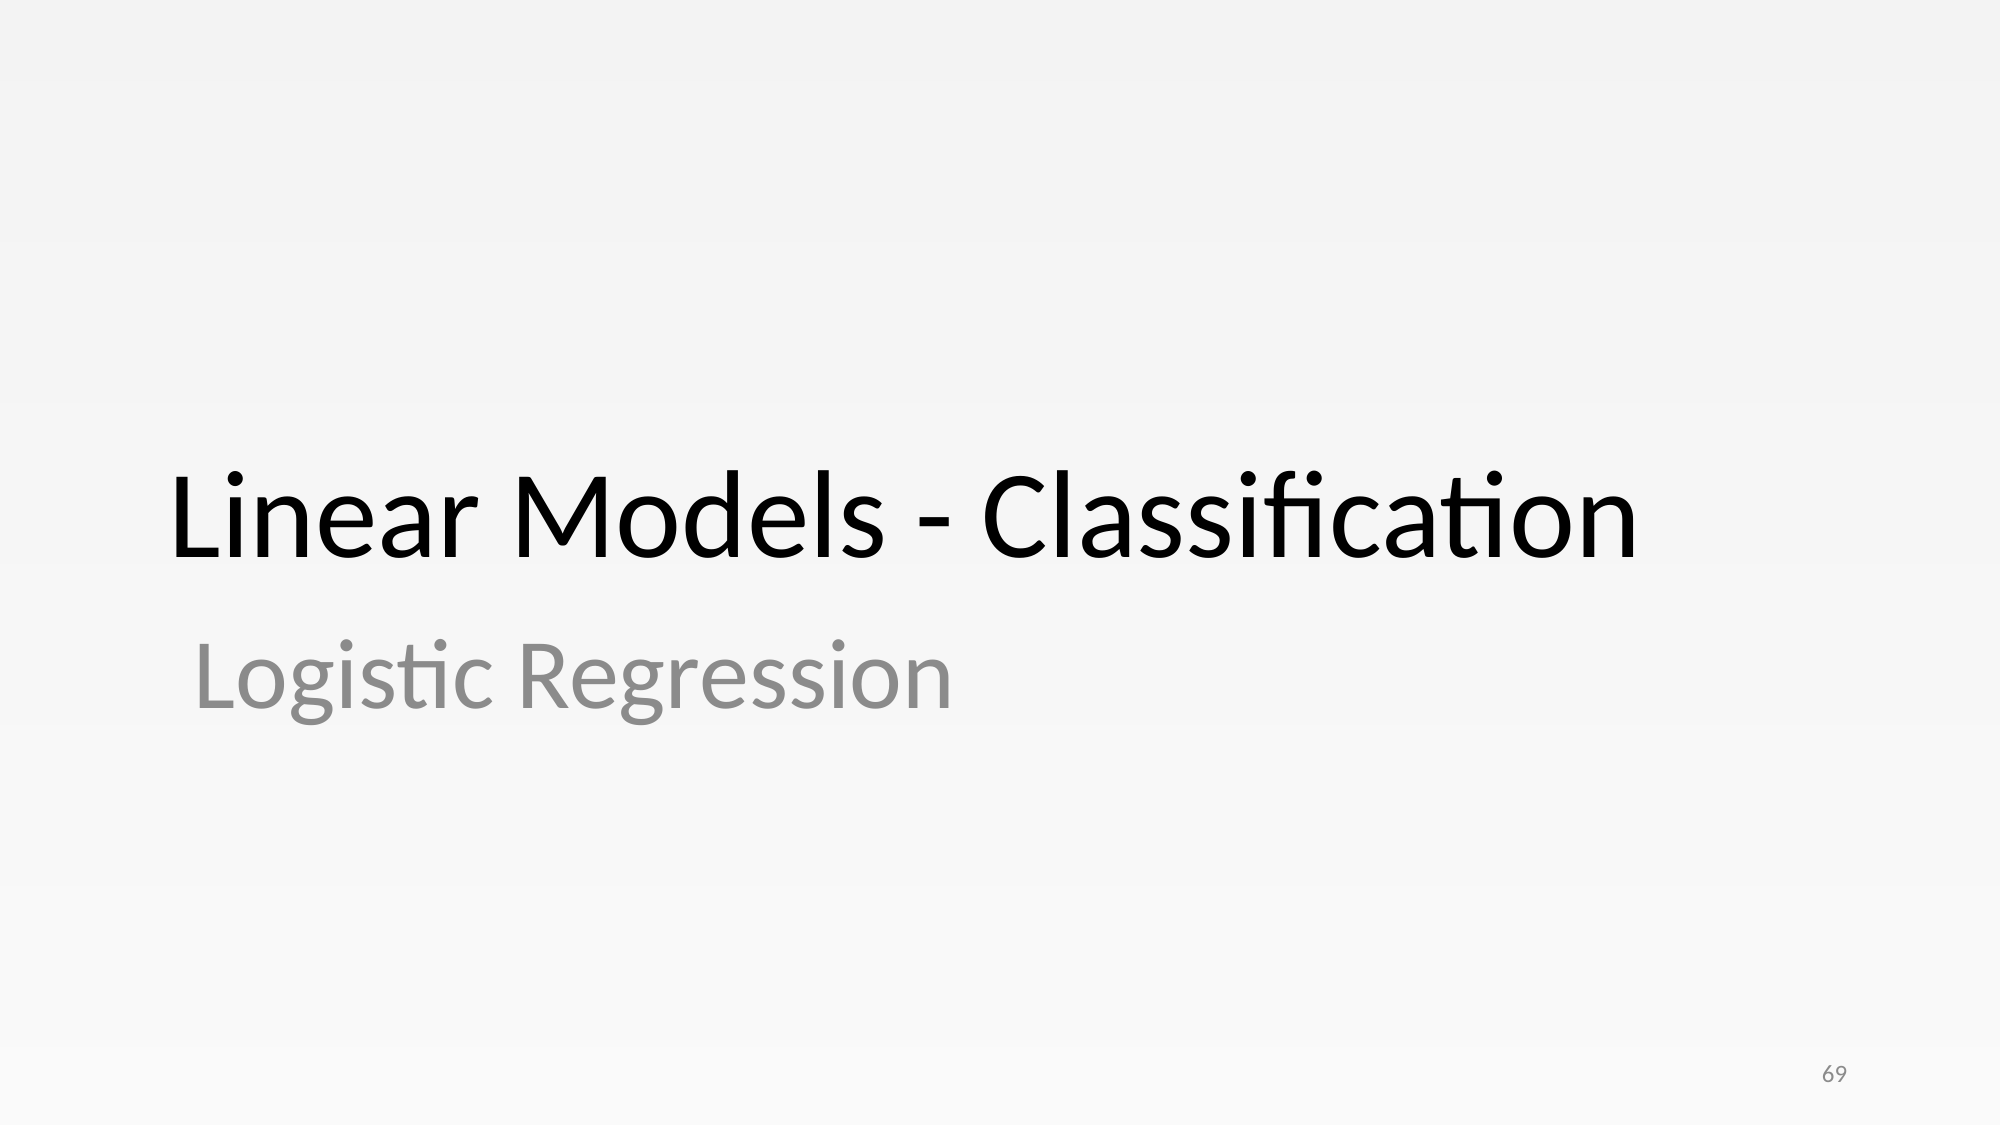

# Linear Models - Classification
Logistic Regression
69